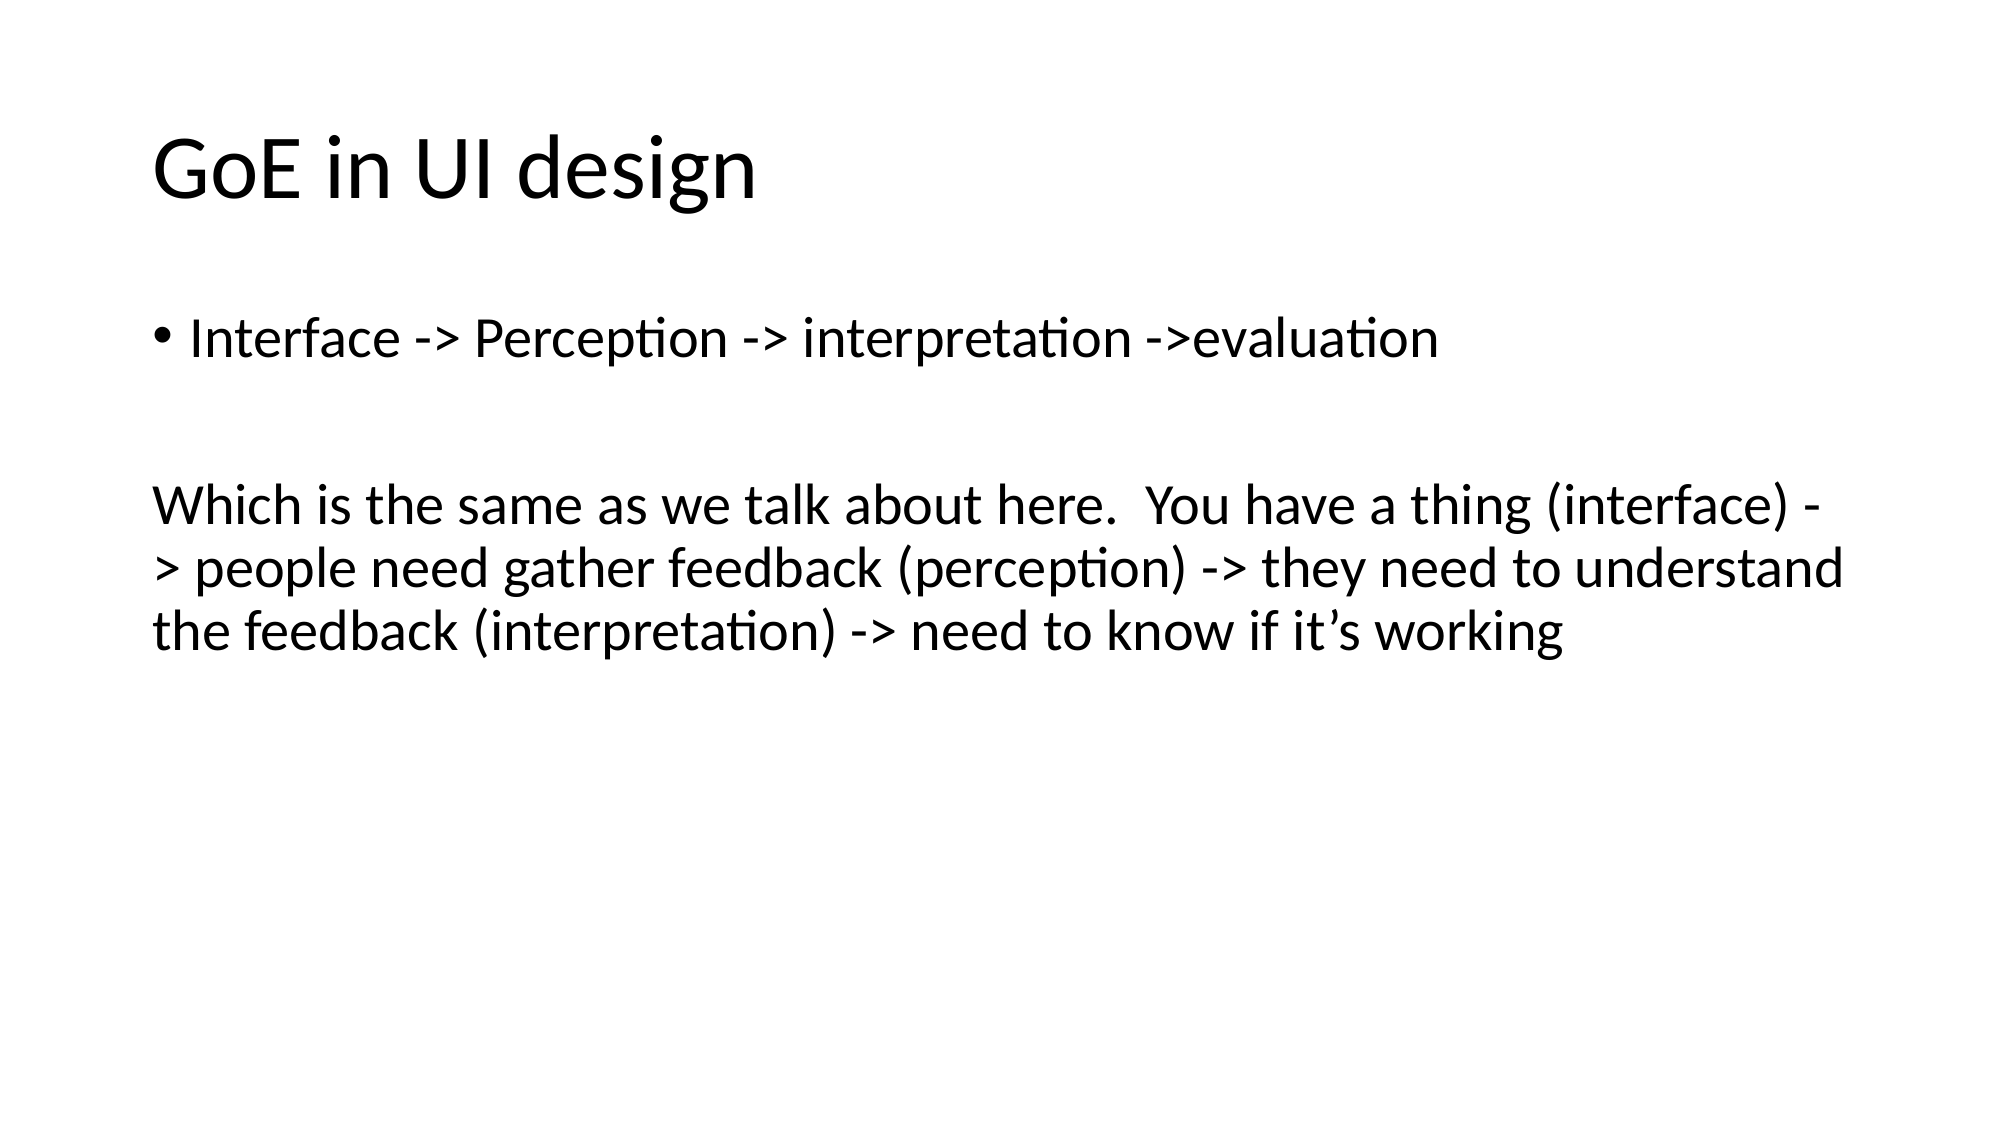

# GoE in UI design
Interface -> Perception -> interpretation ->evaluation

Which is the same as we talk about here.  You have a thing (interface) -> people need gather feedback (perception) -> they need to understand the feedback (interpretation) -> need to know if it’s working